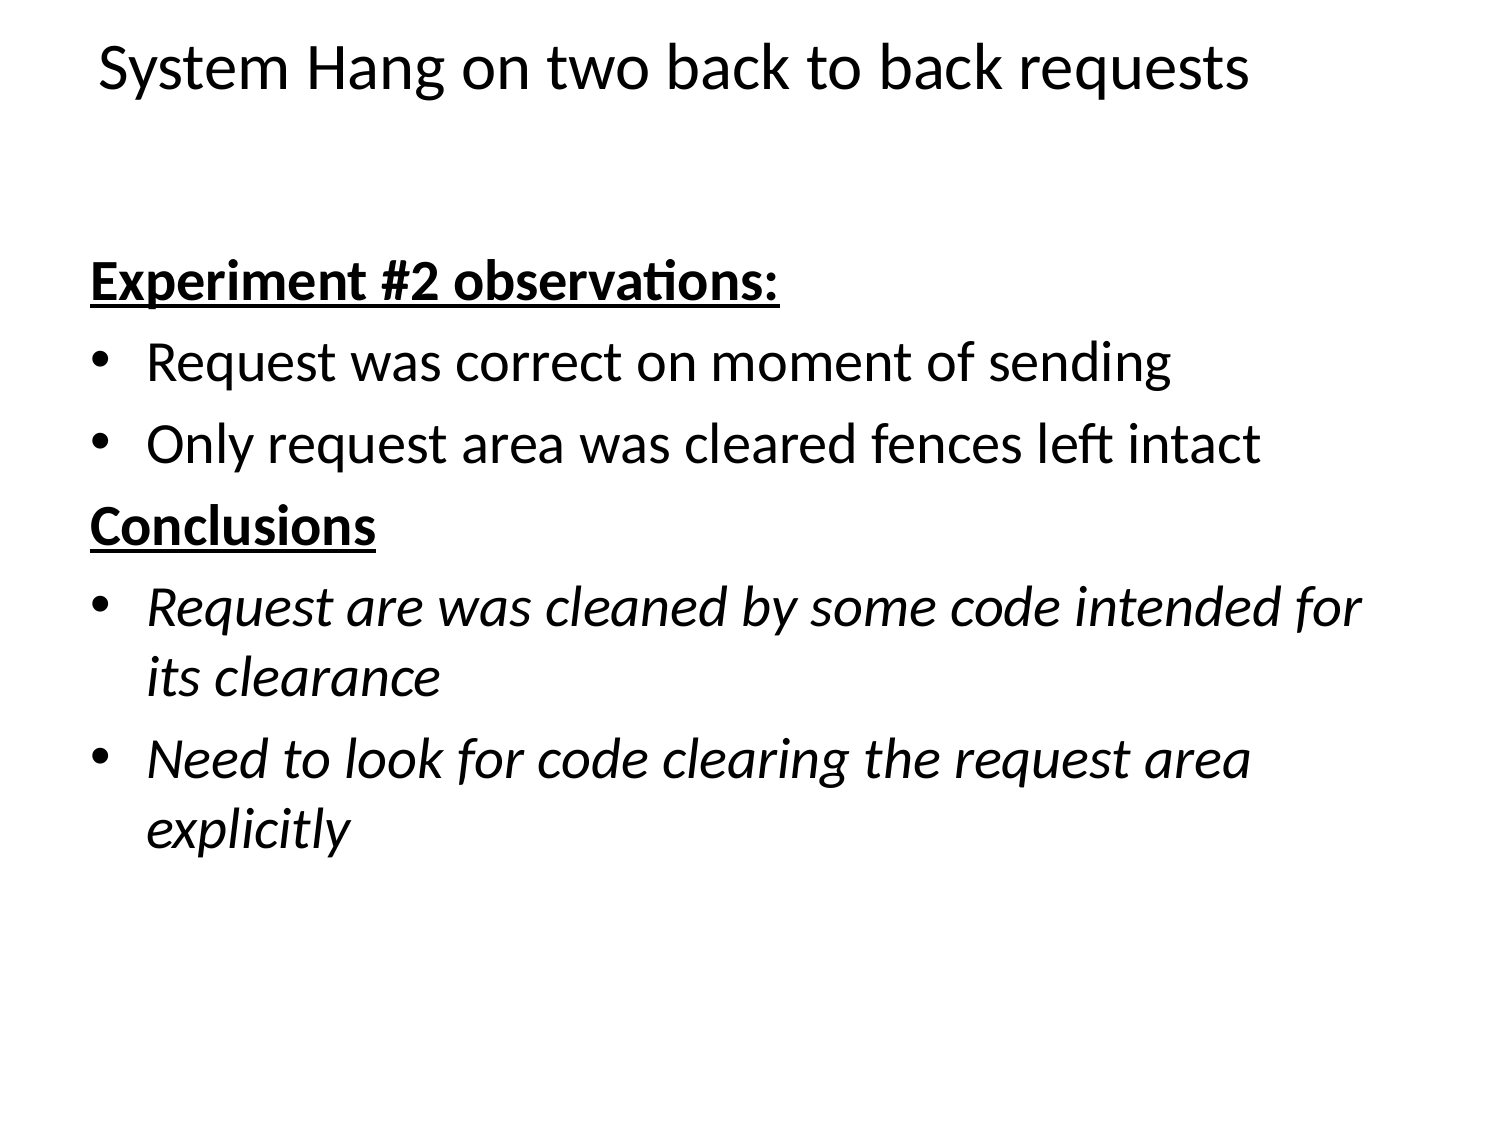

# System Hang on two back to back requests
Experiment #2 observations:
Request was correct on moment of sending
Only request area was cleared fences left intact
Conclusions
Request are was cleaned by some code intended for its clearance
Need to look for code clearing the request area explicitly